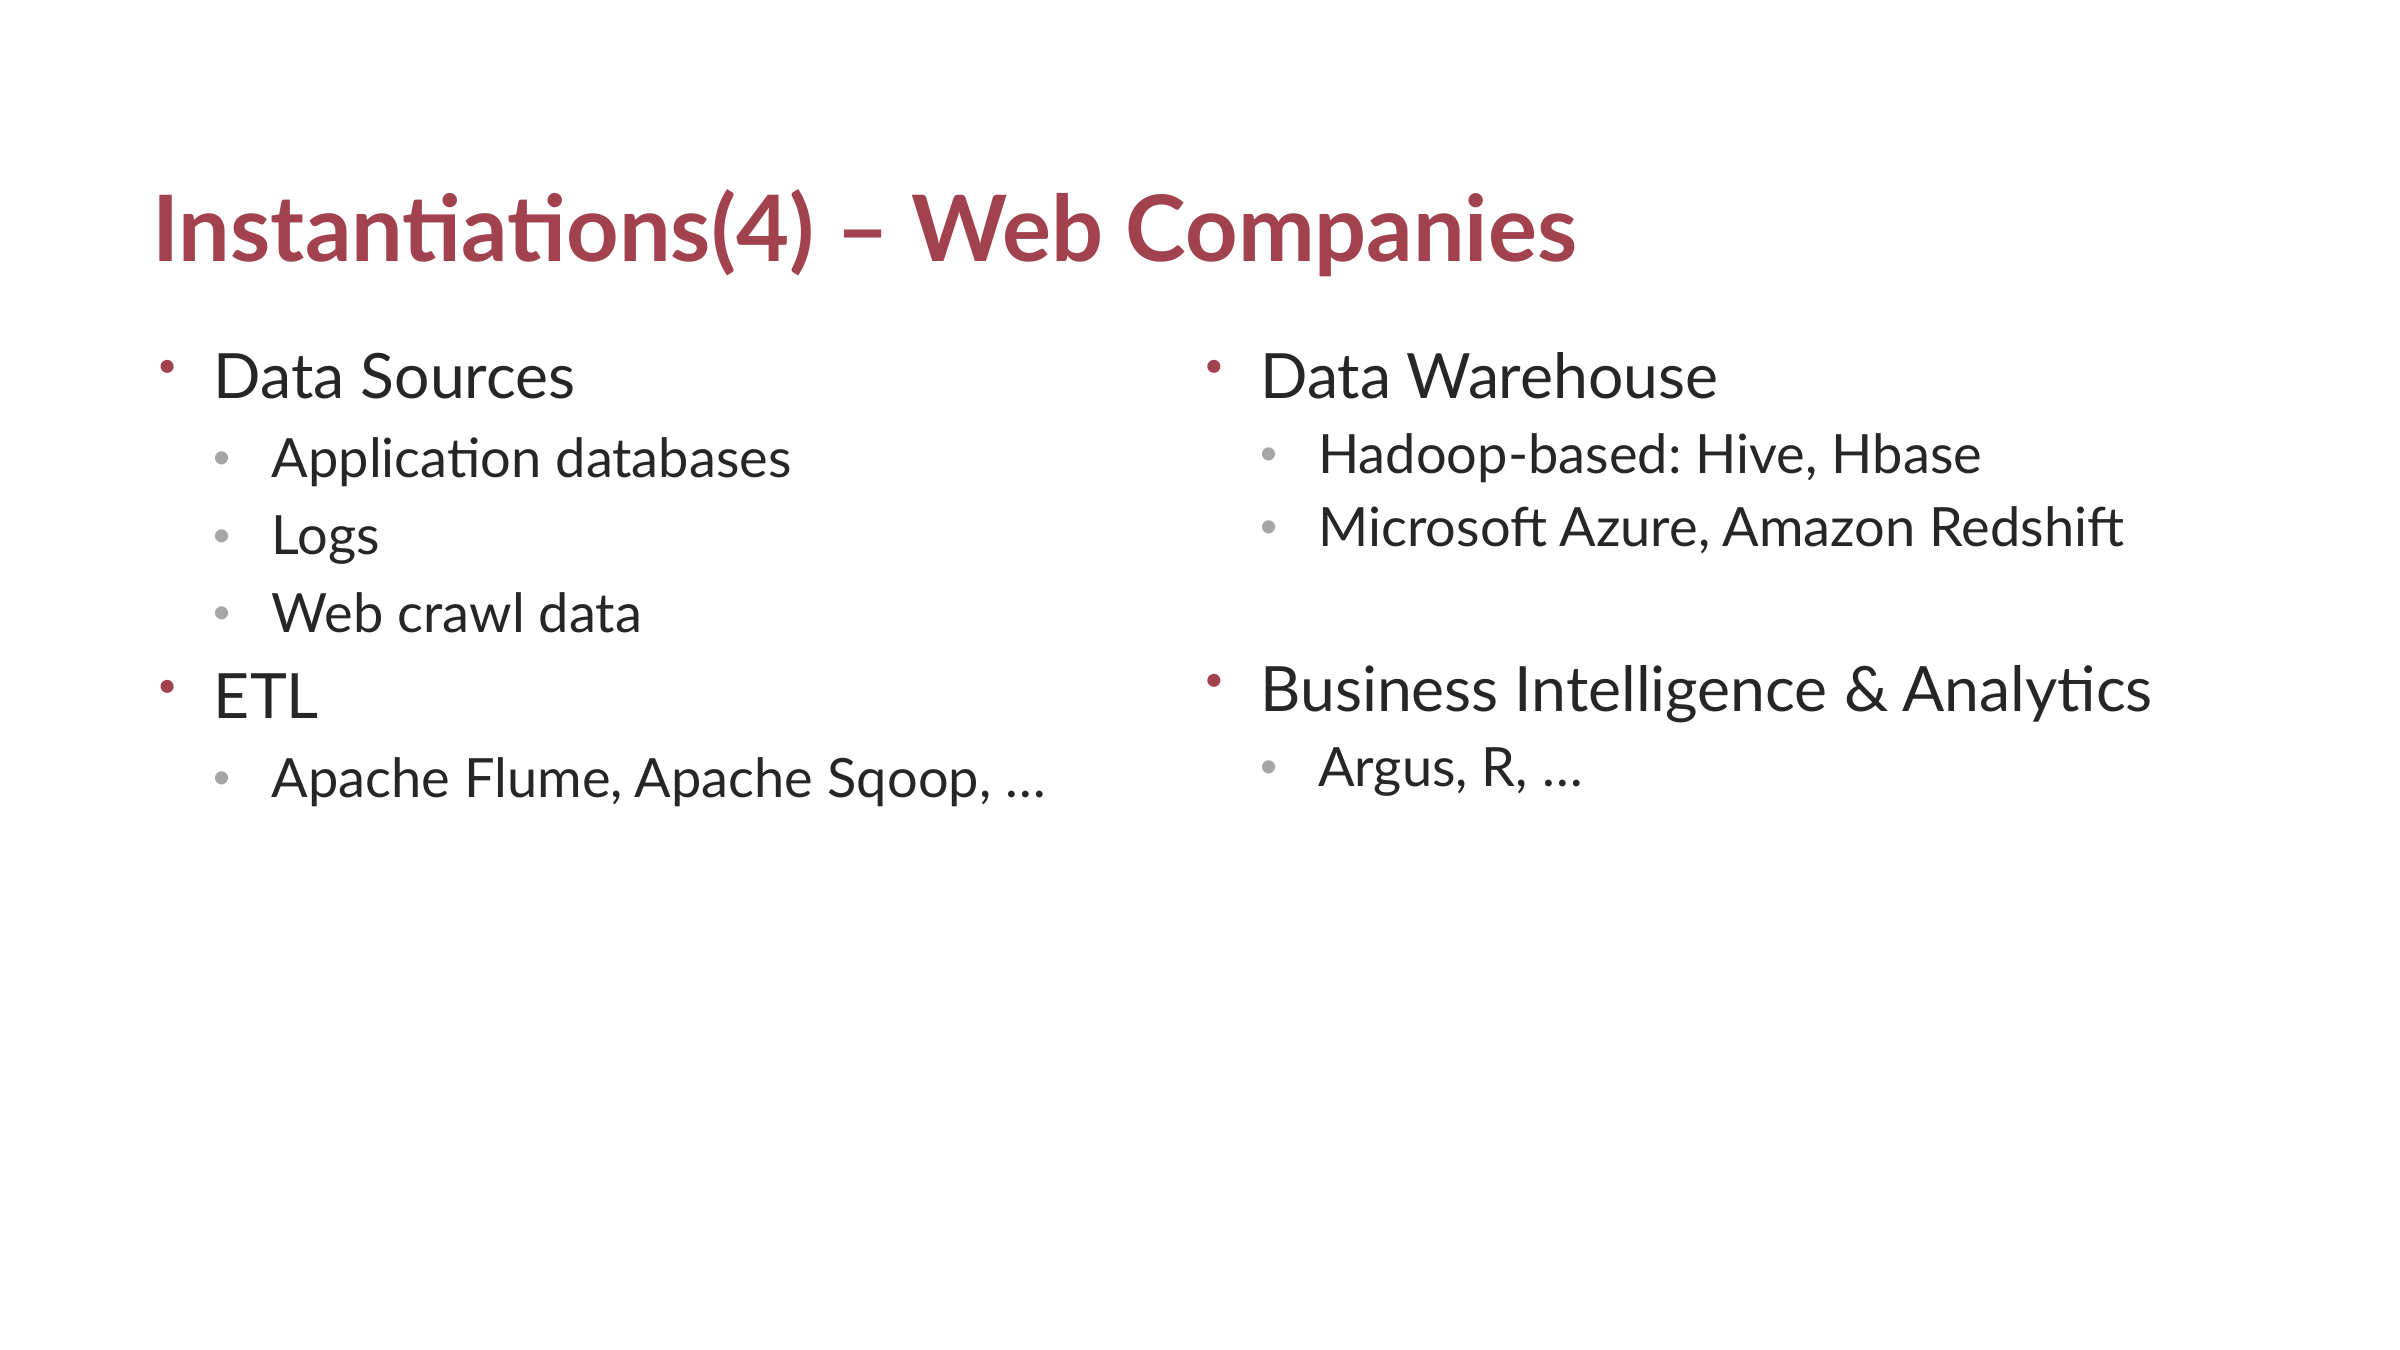

# Instantiations(4) – Web Companies
Data Sources
Application databases
Logs
Web crawl data
ETL
Apache Flume, Apache Sqoop, …

Data Warehouse
Hadoop-based: Hive, Hbase
Microsoft Azure, Amazon Redshift

Business Intelligence & Analytics
Argus, R, …